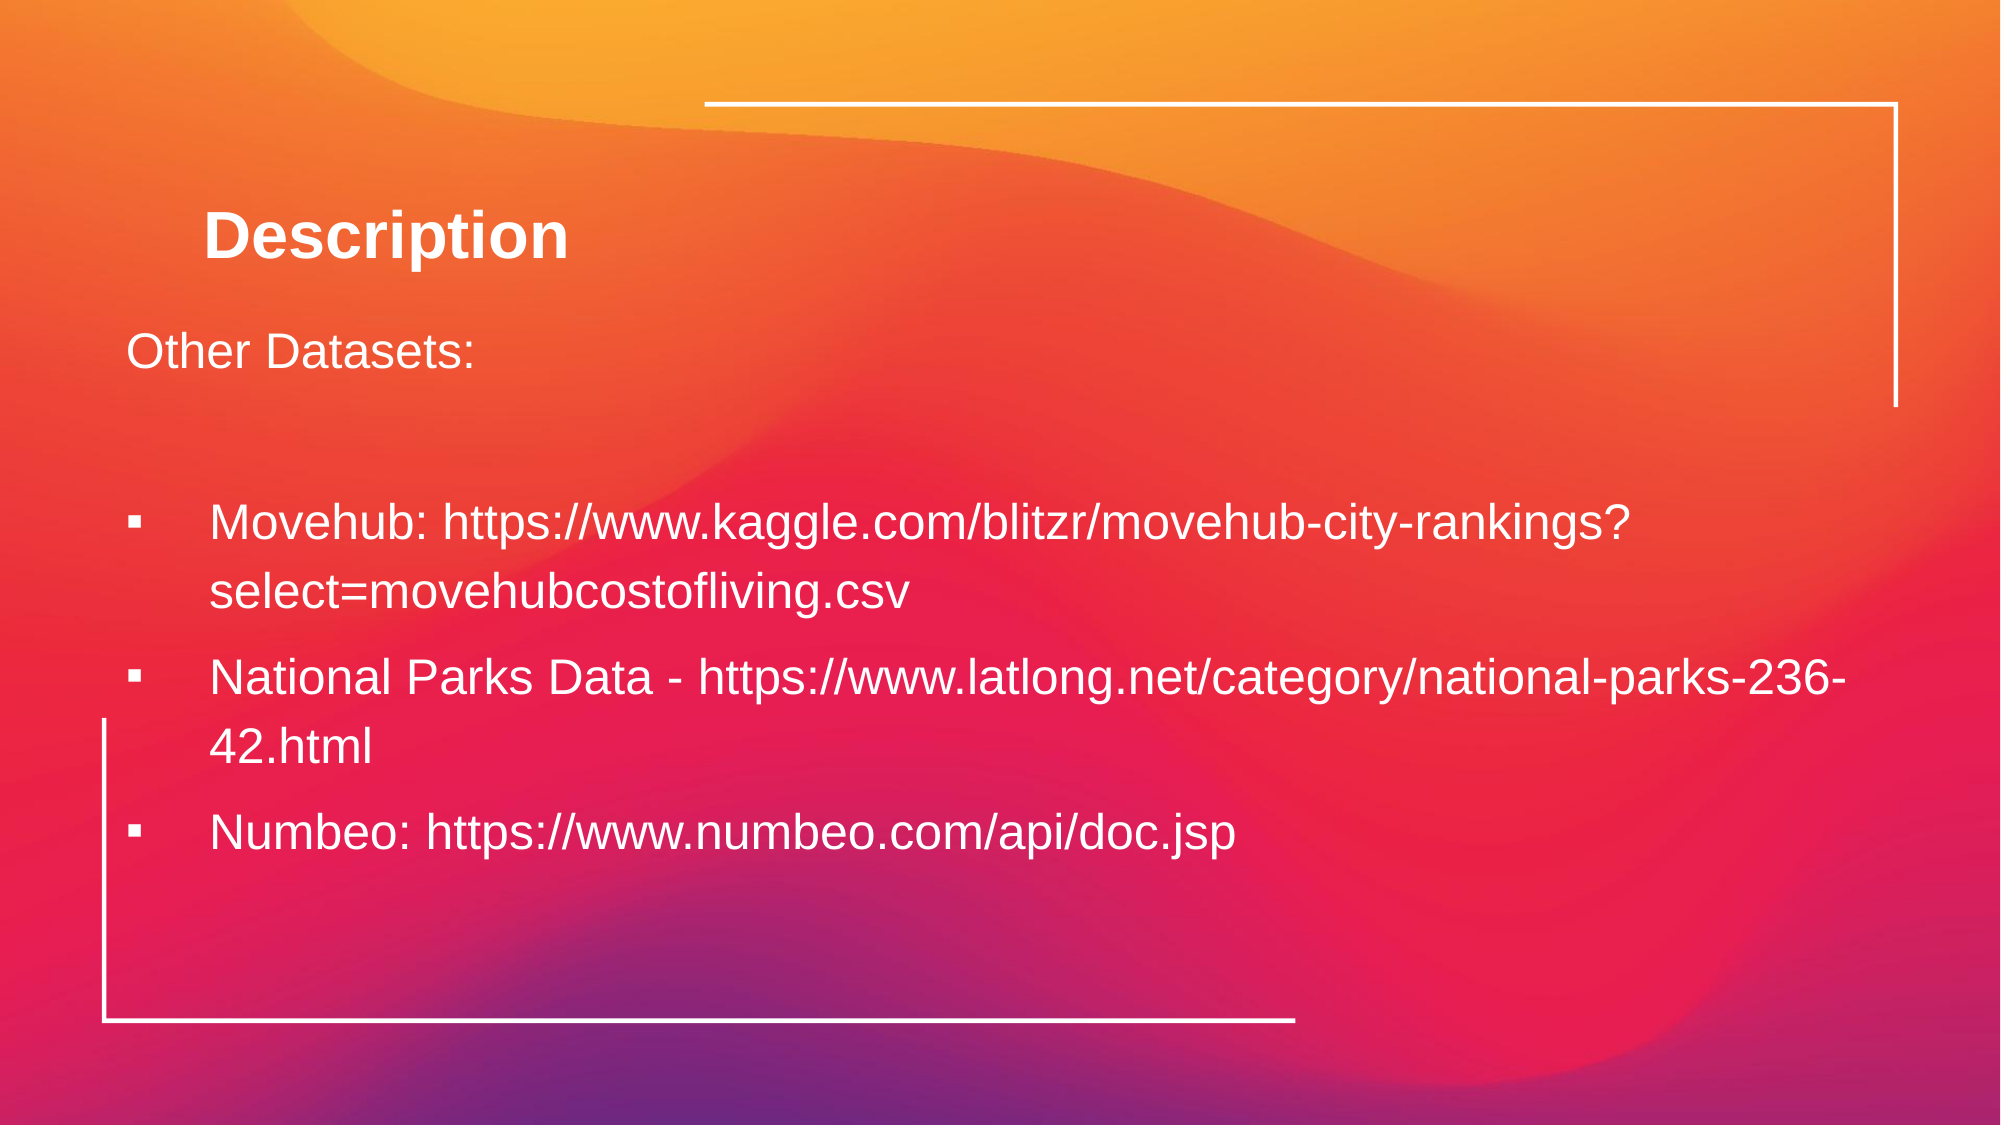

# Description
Other Datasets:

Movehub: https://www.kaggle.com/blitzr/movehub-city-rankings?select=movehubcostofliving.csv
National Parks Data - https://www.latlong.net/category/national-parks-236-42.html
Numbeo: https://www.numbeo.com/api/doc.jsp